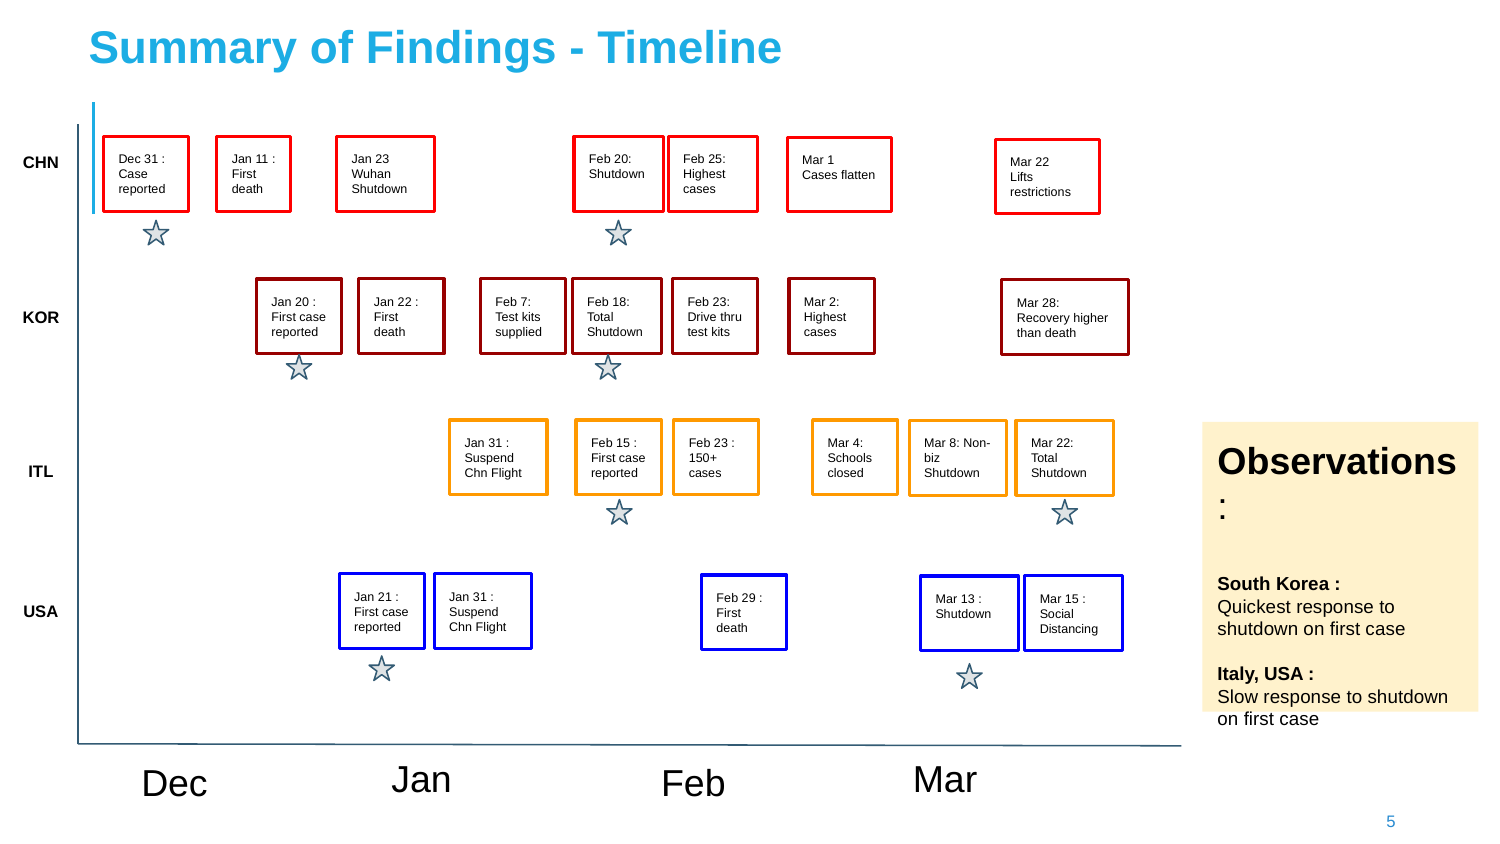

Summary of Findings - Timeline
Feb 20: Shutdown
Dec 31 : Case reported
Jan 11 : First death
Jan 23 Wuhan Shutdown
Feb 25:
Highest
cases
CHN
Mar 1
Cases flatten
Mar 22
Lifts restrictions

Mar 2:
Highest
cases
Jan 22 : First death
Feb 7: Test kits supplied
Feb 18: Total Shutdown
Feb 23: Drive thru test kits
Jan 20 : First case reported
Mar 28:
Recovery higher than death
KOR

Jan 31 : Suspend
Chn Flight
Feb 15 : First case reported
Feb 23 : 150+ cases
Mar 4: Schools closed
Mar 8: Non-biz Shutdown
Mar 22: Total Shutdown
Observations:

South Korea :
Quickest response to shutdown on first case

Italy, USA :
Slow response to shutdown on first case

ITL

Jan 21 : First case reported
Jan 31 : Suspend
Chn Flight
Feb 29 : First death
Mar 15 : Social Distancing
Mar 13 : Shutdown
USA

Jan
Mar
Dec
Feb
5